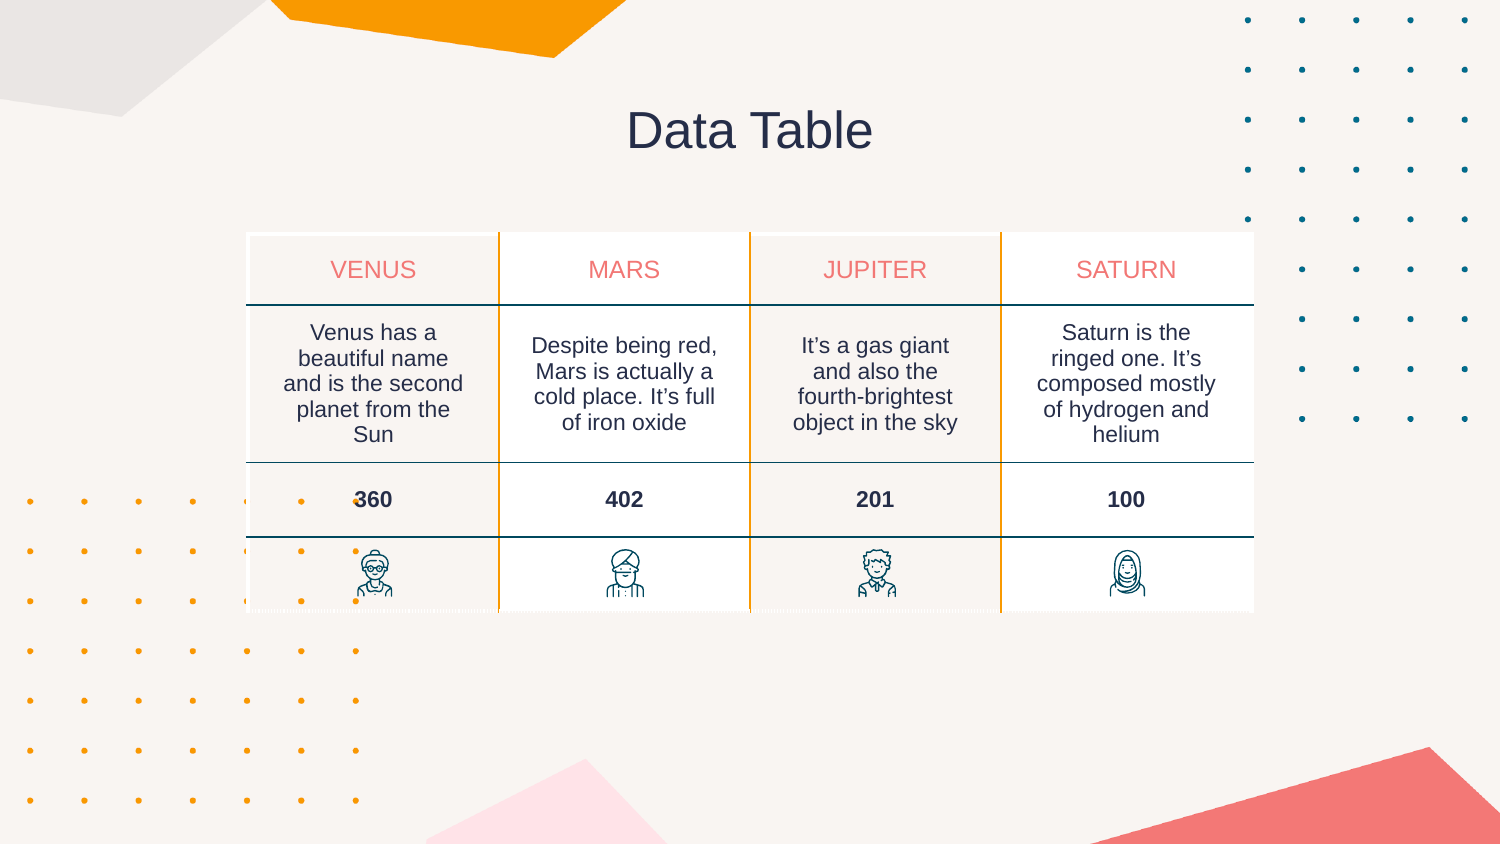

# Data Table
| VENUS | MARS | JUPITER | SATURN |
| --- | --- | --- | --- |
| Venus has a beautiful name and is the second planet from the Sun | Despite being red, Mars is actually a cold place. It’s full of iron oxide | It’s a gas giant and also the fourth-brightest object in the sky | Saturn is the ringed one. It’s composed mostly of hydrogen and helium |
| 360 | 402 | 201 | 100 |
|  |  |  |  |